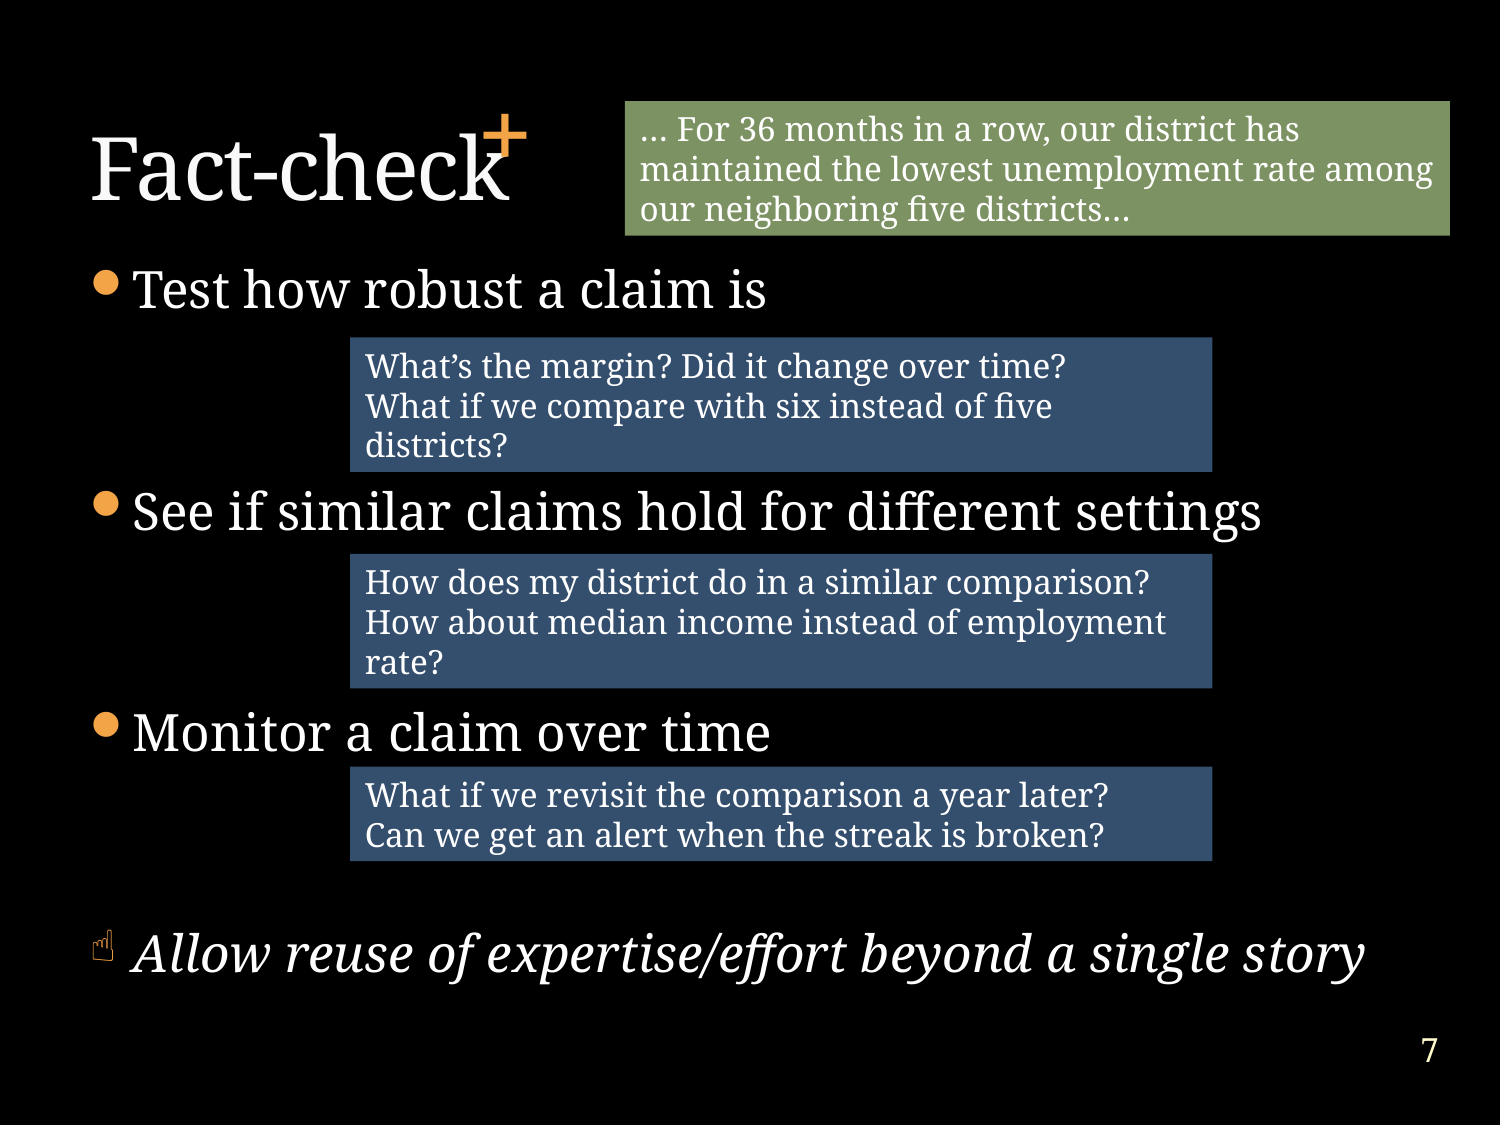

# Fact-check
+
… For 36 months in a row, our district has maintained the lowest unemployment rate among our neighboring five districts…
Test how robust a claim is

See if similar claims hold for different settings

Monitor a claim over time

Allow reuse of expertise/effort beyond a single story
What’s the margin? Did it change over time?
What if we compare with six instead of five districts?
How does my district do in a similar comparison?
How about median income instead of employment rate?
What if we revisit the comparison a year later?
Can we get an alert when the streak is broken?
7